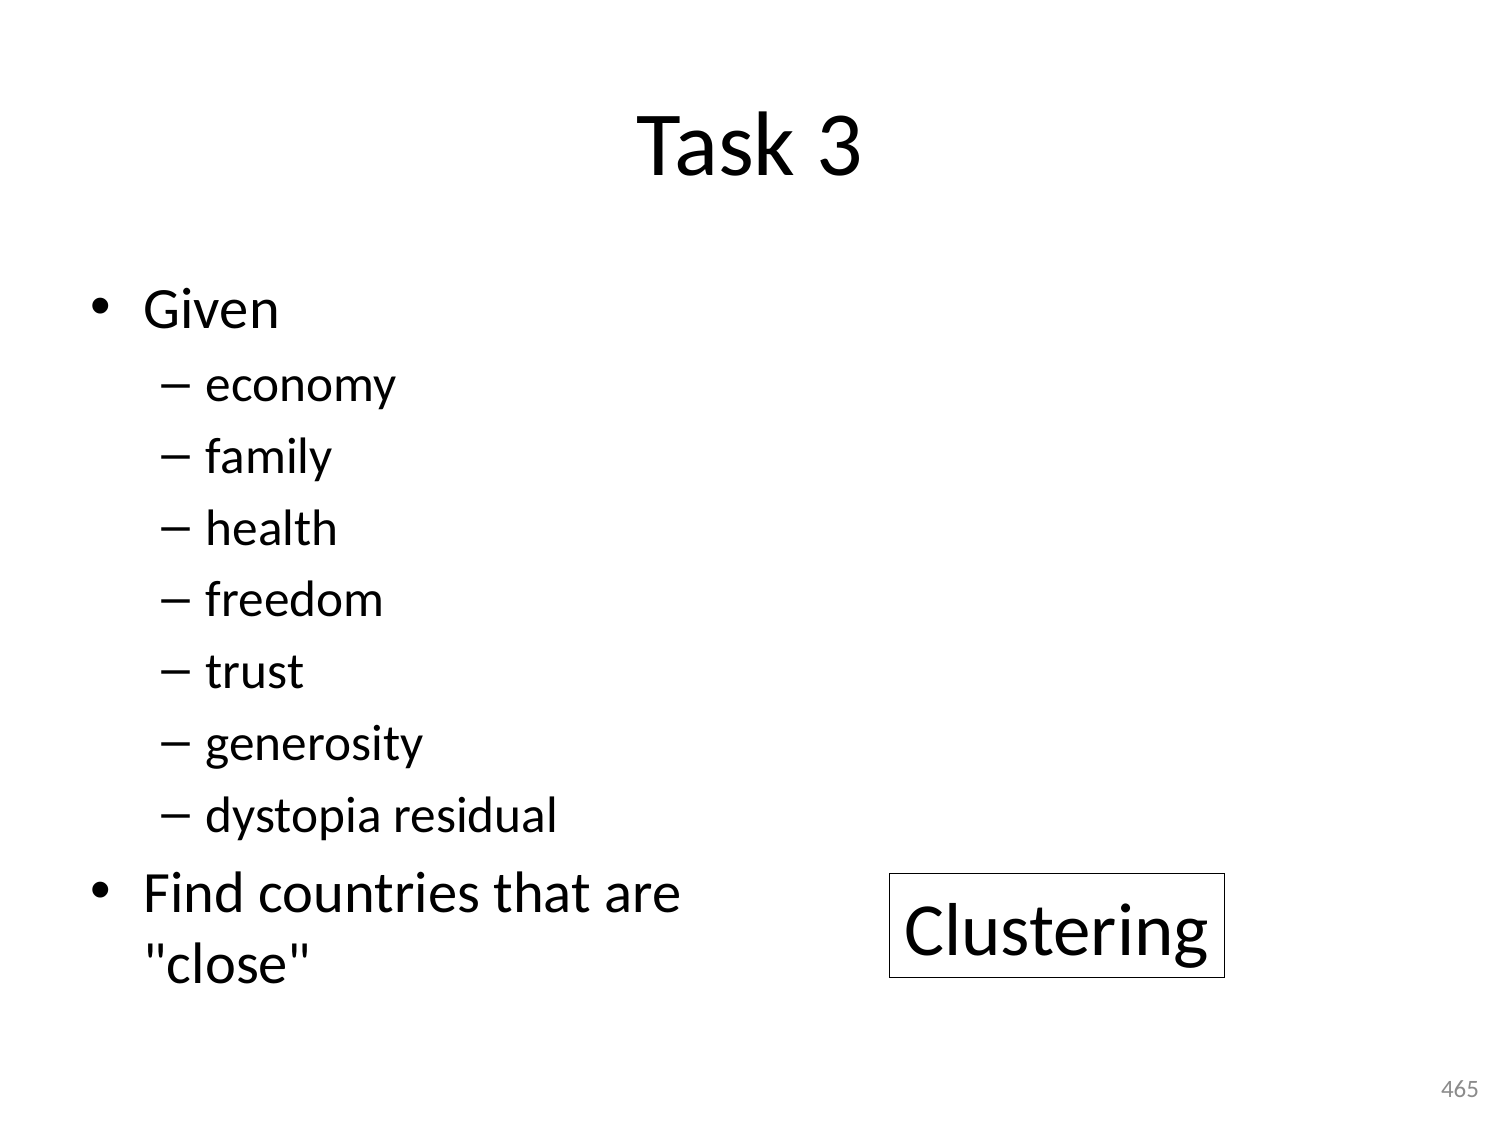

# Task 3
Given
economy
family
health
freedom
trust
generosity
dystopia residual
Find countries that are
"close"

Clustering
465